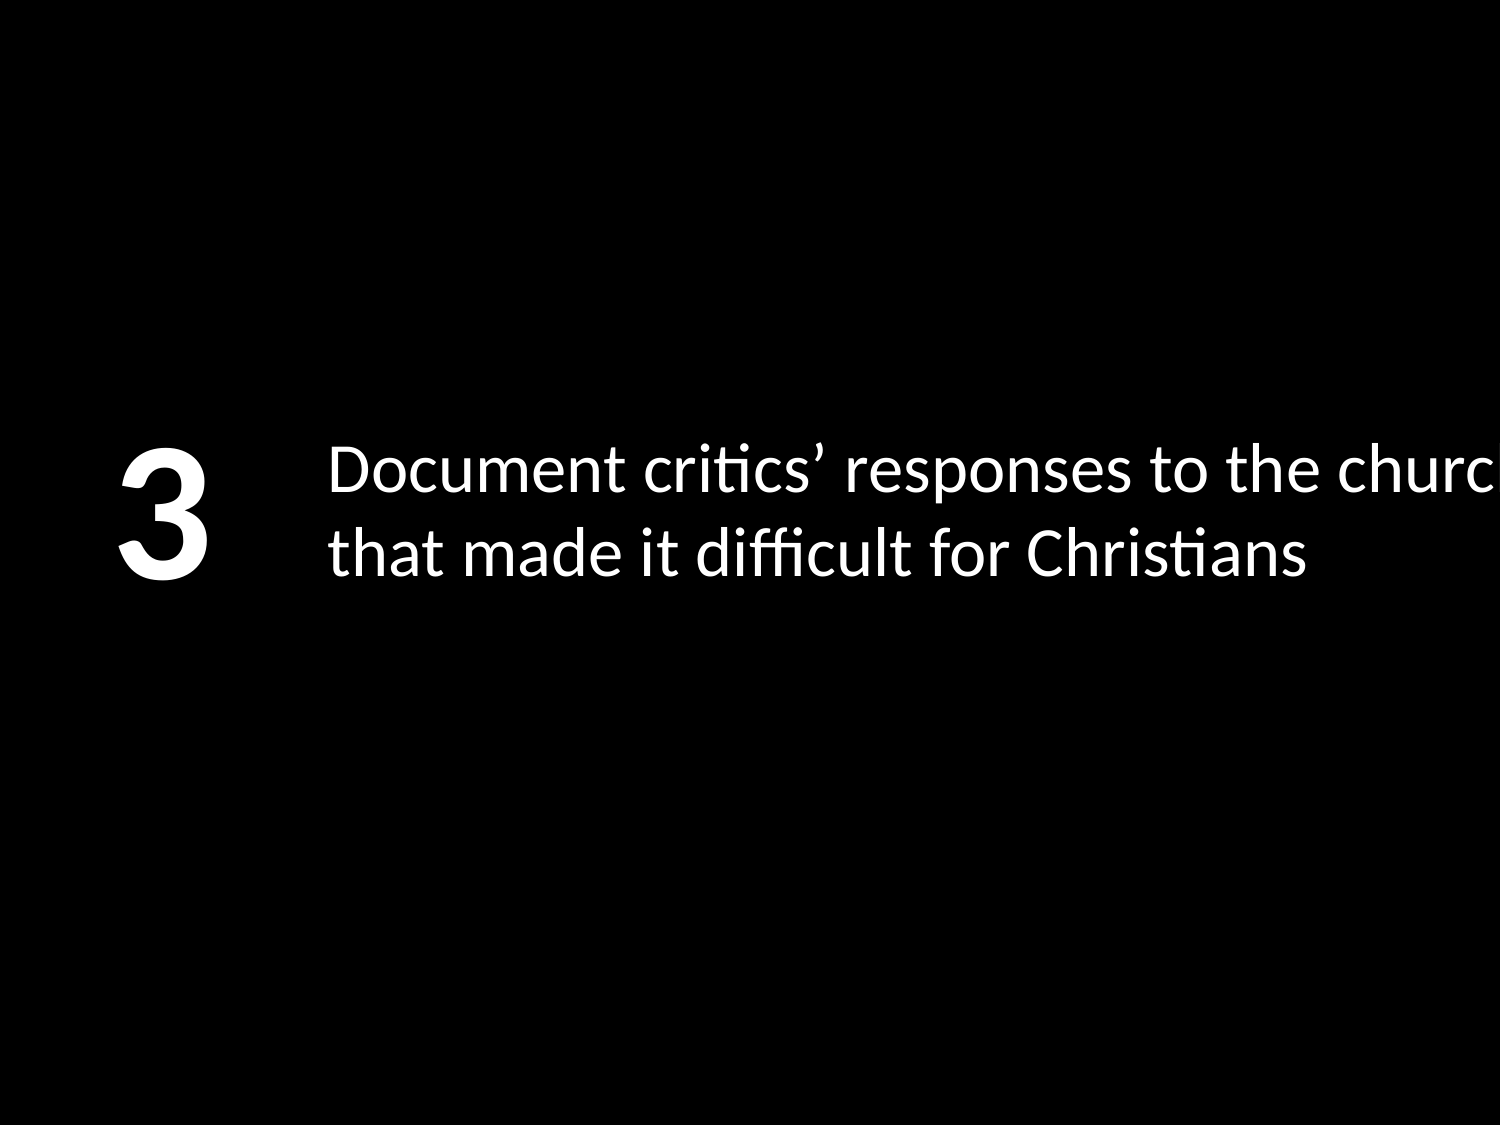

3
# Document critics’ responses to the church that made it difficult for Christians